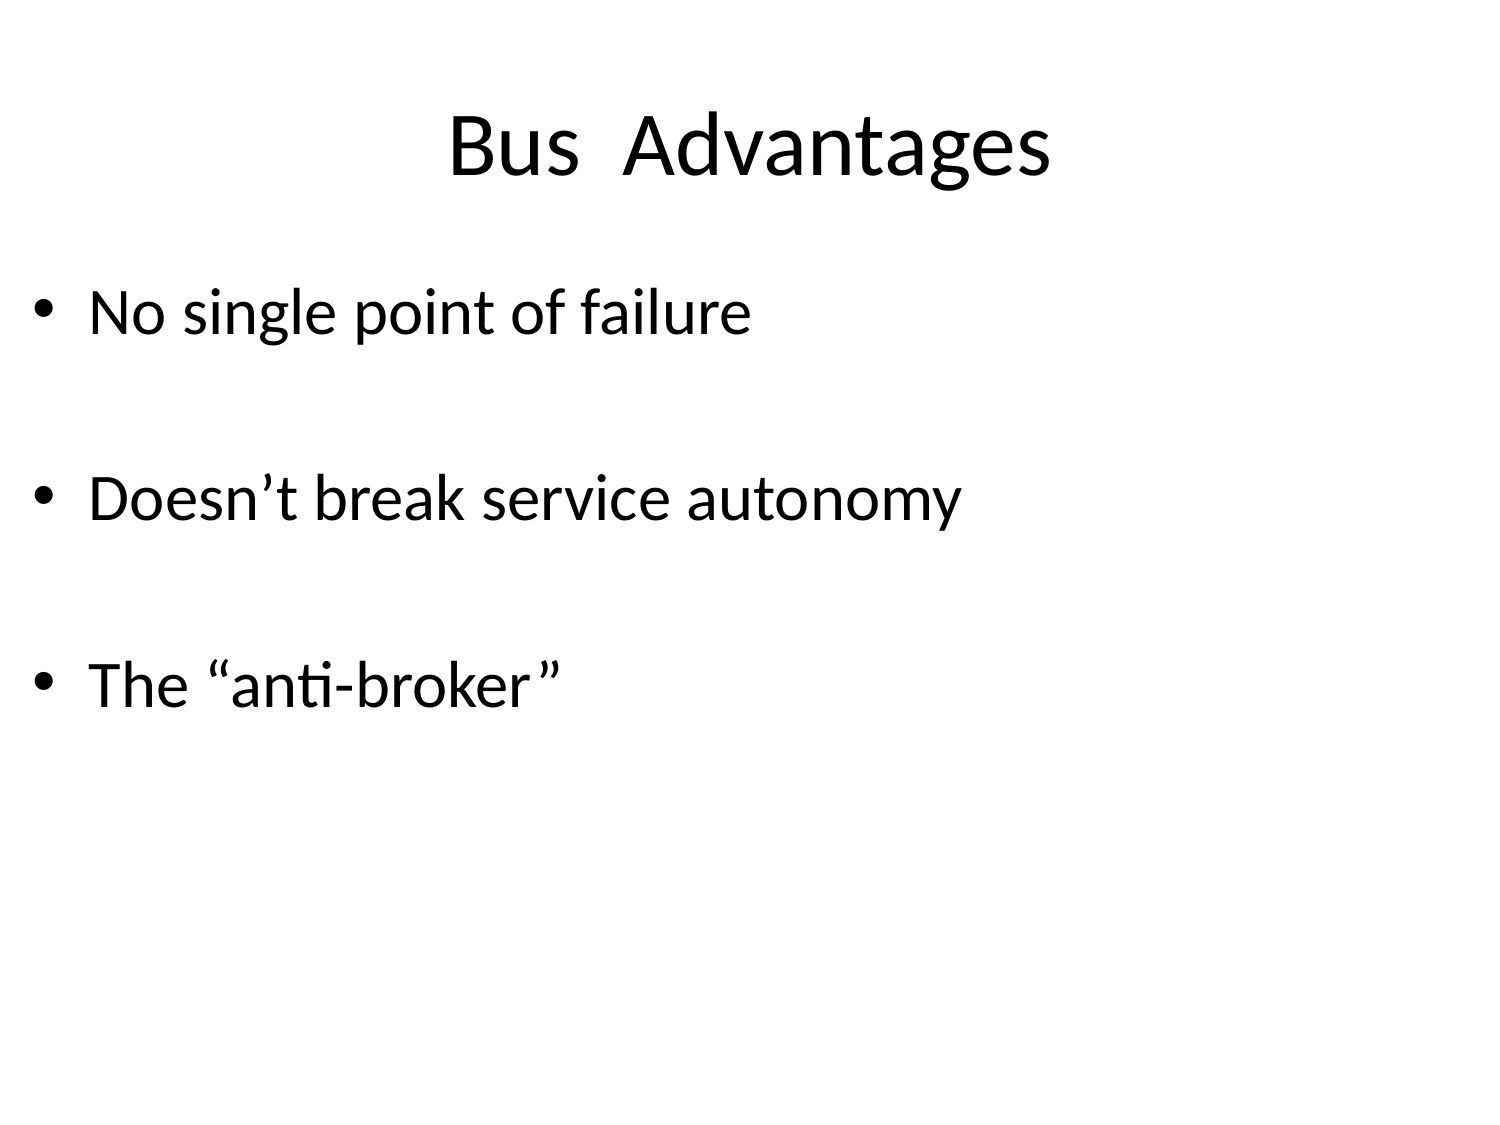

# Bus  Advantages
No single point of failure

Doesn’t break service autonomy

The “anti-broker”